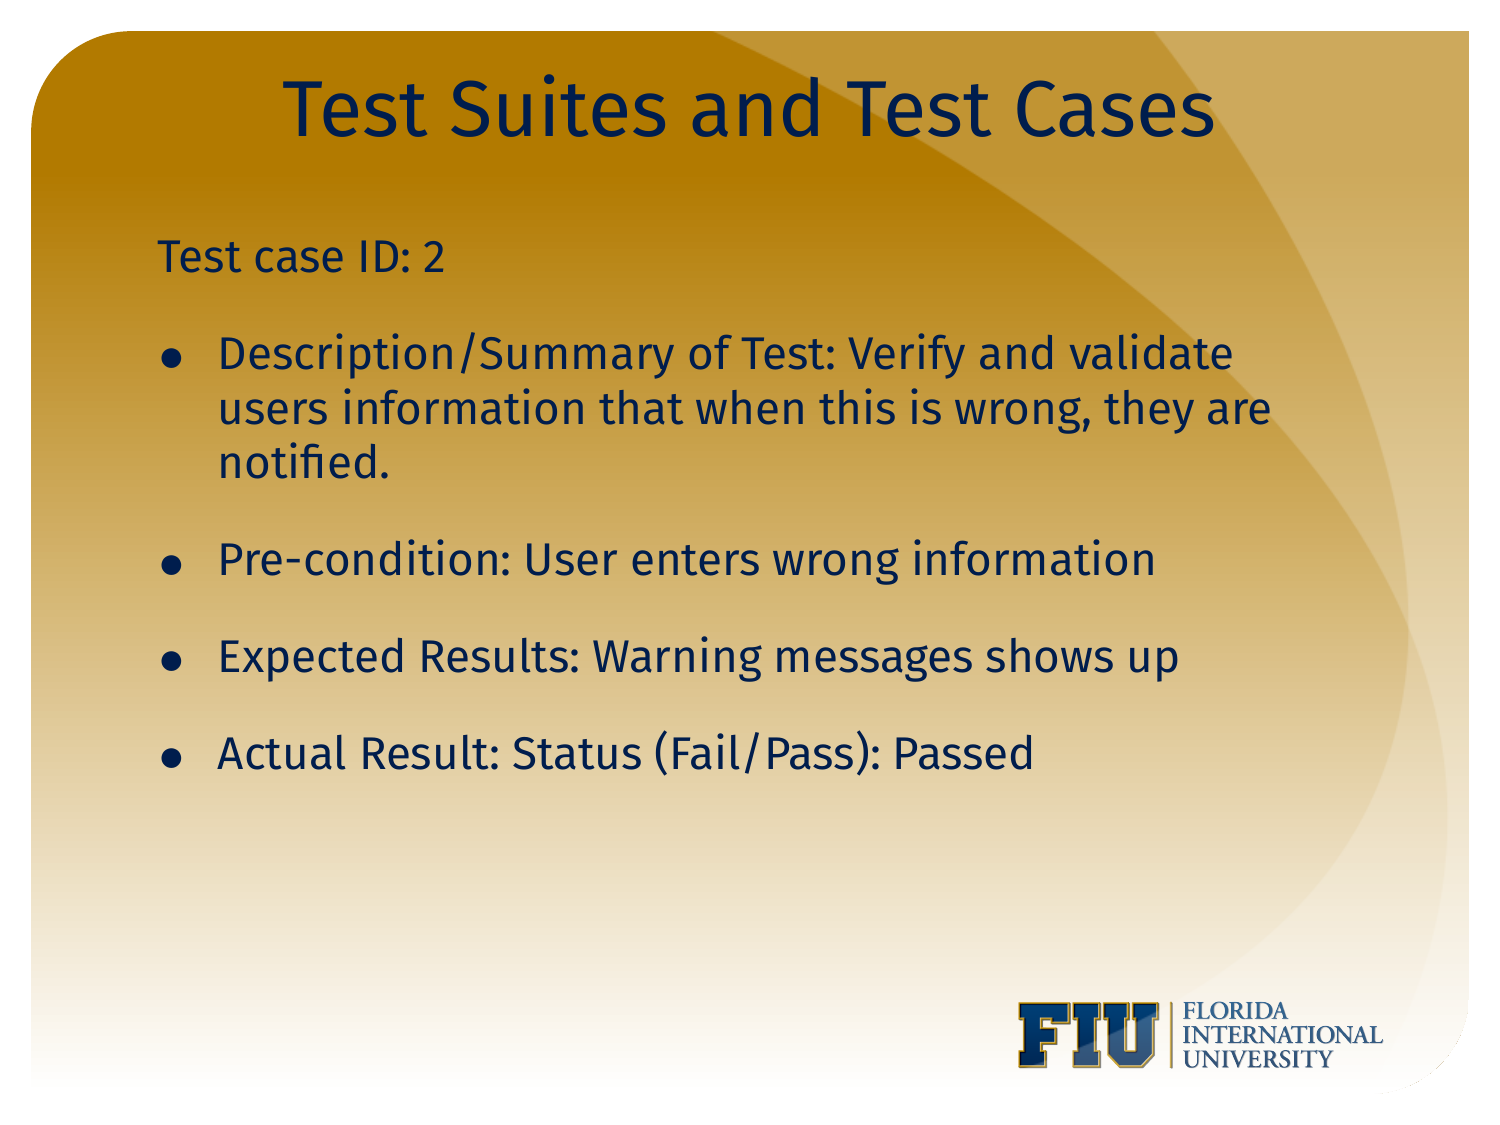

# Test Suites and Test Cases
Test case ID: 2
Description/Summary of Test: Verify and validate users information that when this is wrong, they are notified.
Pre-condition: User enters wrong information
Expected Results: Warning messages shows up
Actual Result: Status (Fail/Pass): Passed